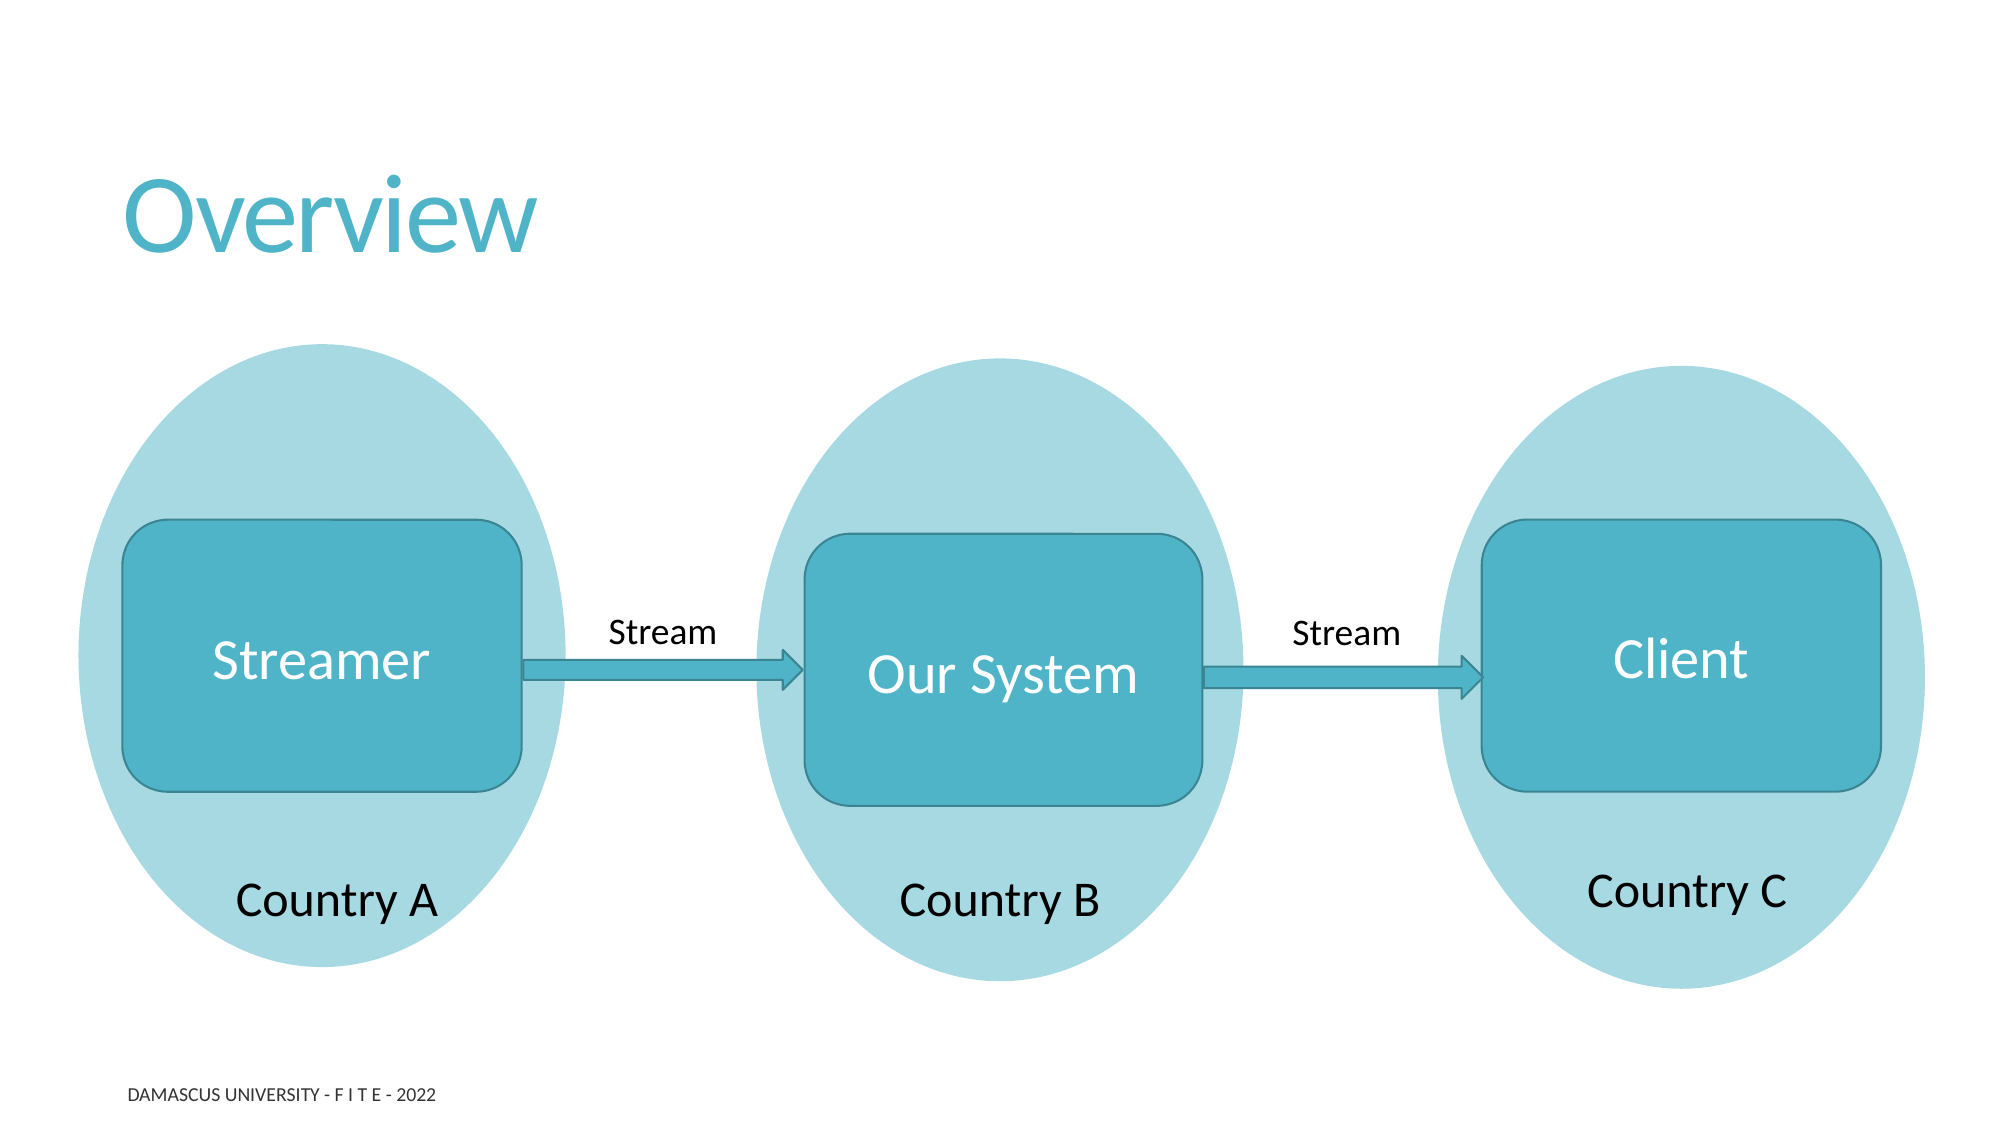

# Overview

Client
Streamer

Our System

Stream
Stream
Country C
Country A
Country B
Damascus University - F I T E - 2022